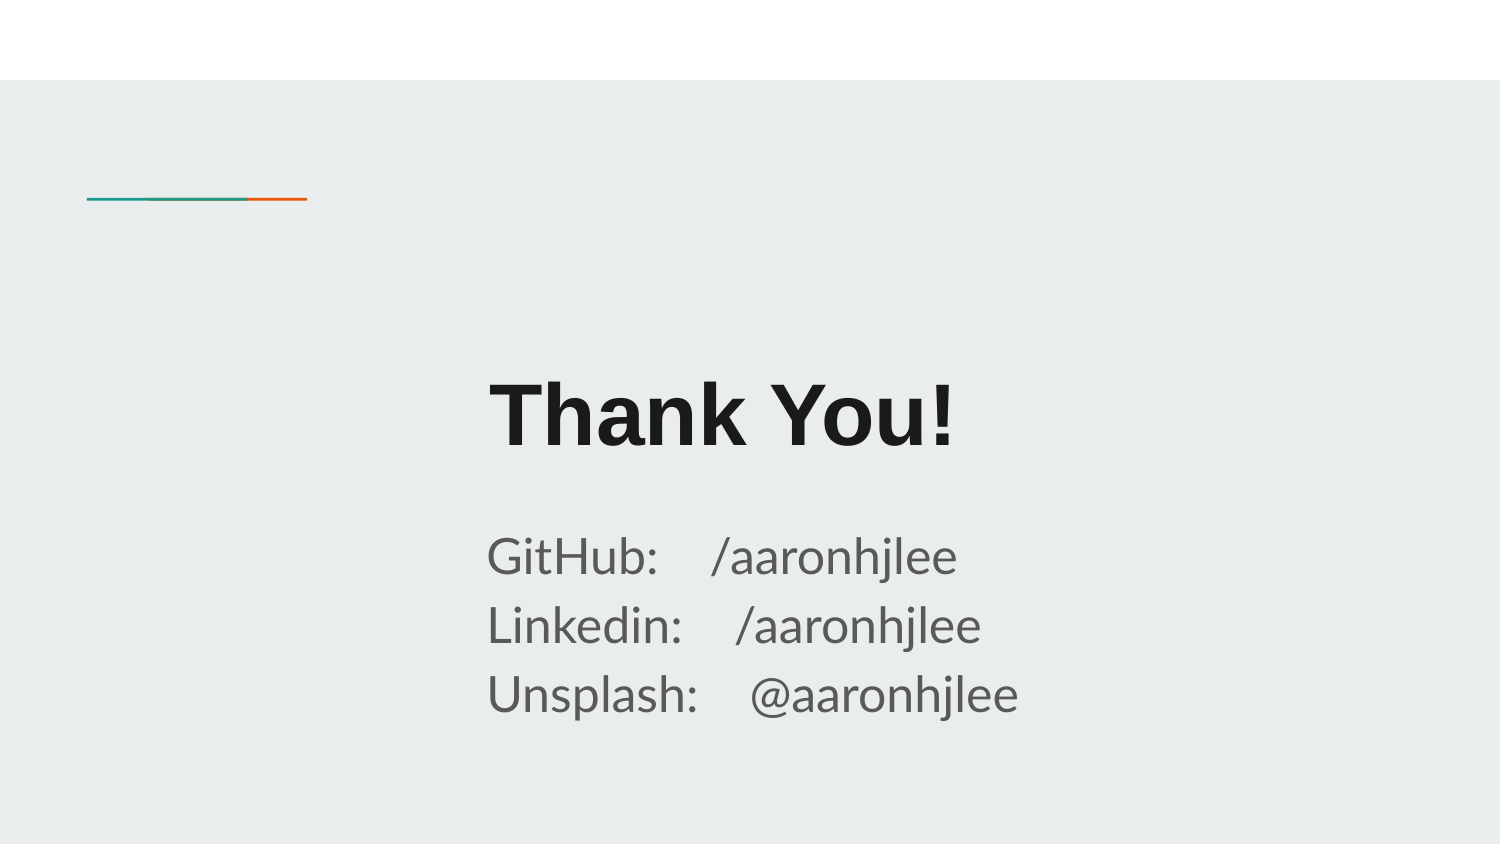

# Thank You!
GitHub:    /aaronhjlee
Linkedin:    /aaronhjlee
Unsplash:    @aaronhjlee